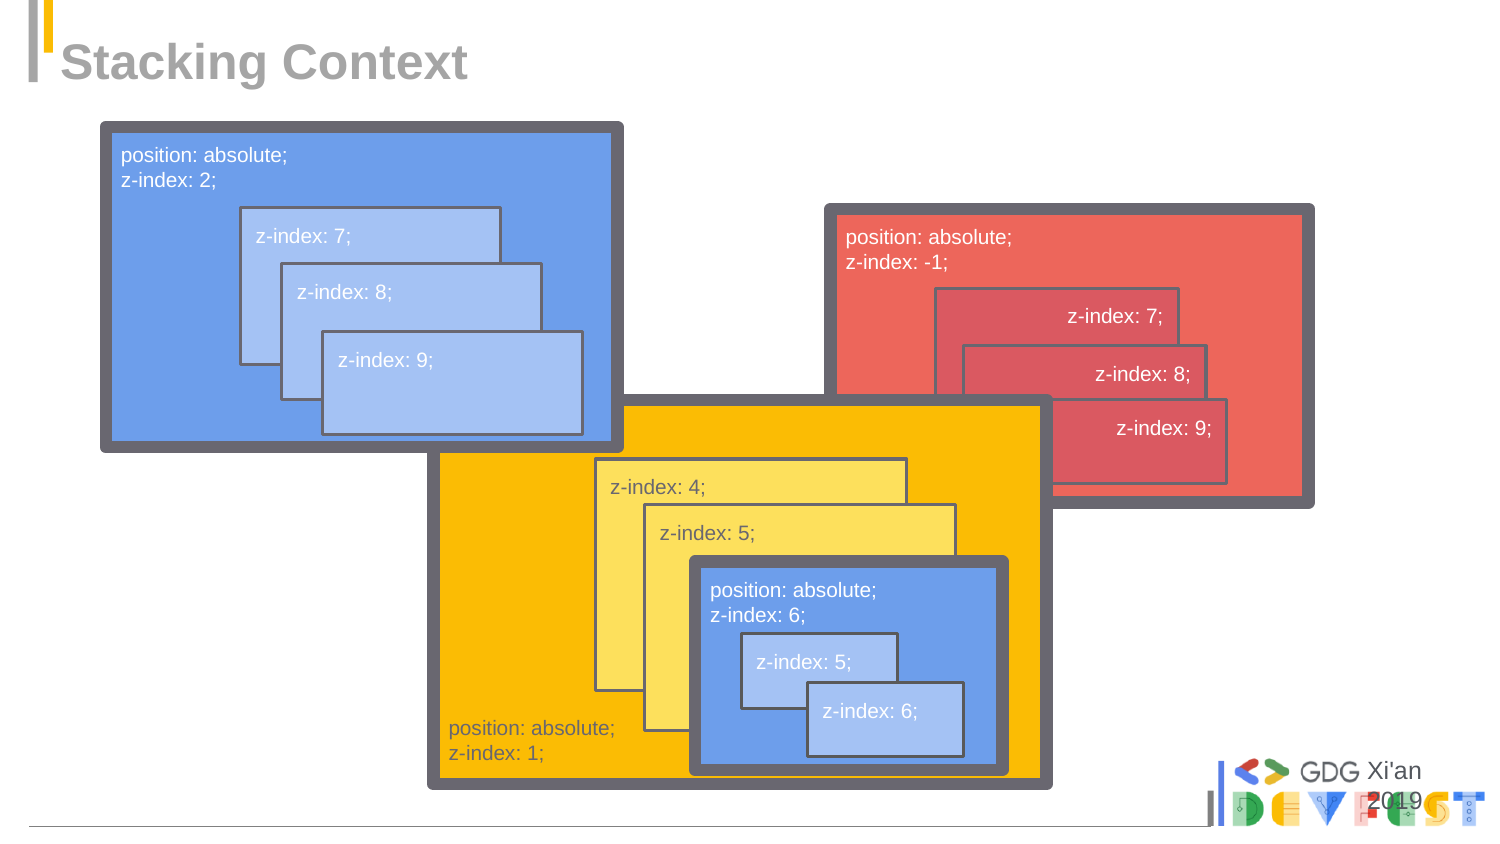

Stacking Context
position: absolute;
z-index: 2;
z-index: 7;
z-index: 8;
z-index: 9;
position: absolute;
z-index: -1;
z-index: 7;
z-index: 8;
   z-index: 9;

position: absolute;
z-index: 1;
z-index: 4;
z-index: 5;
position: absolute;
z-index: 6;
z-index: 5;
z-index: 6;